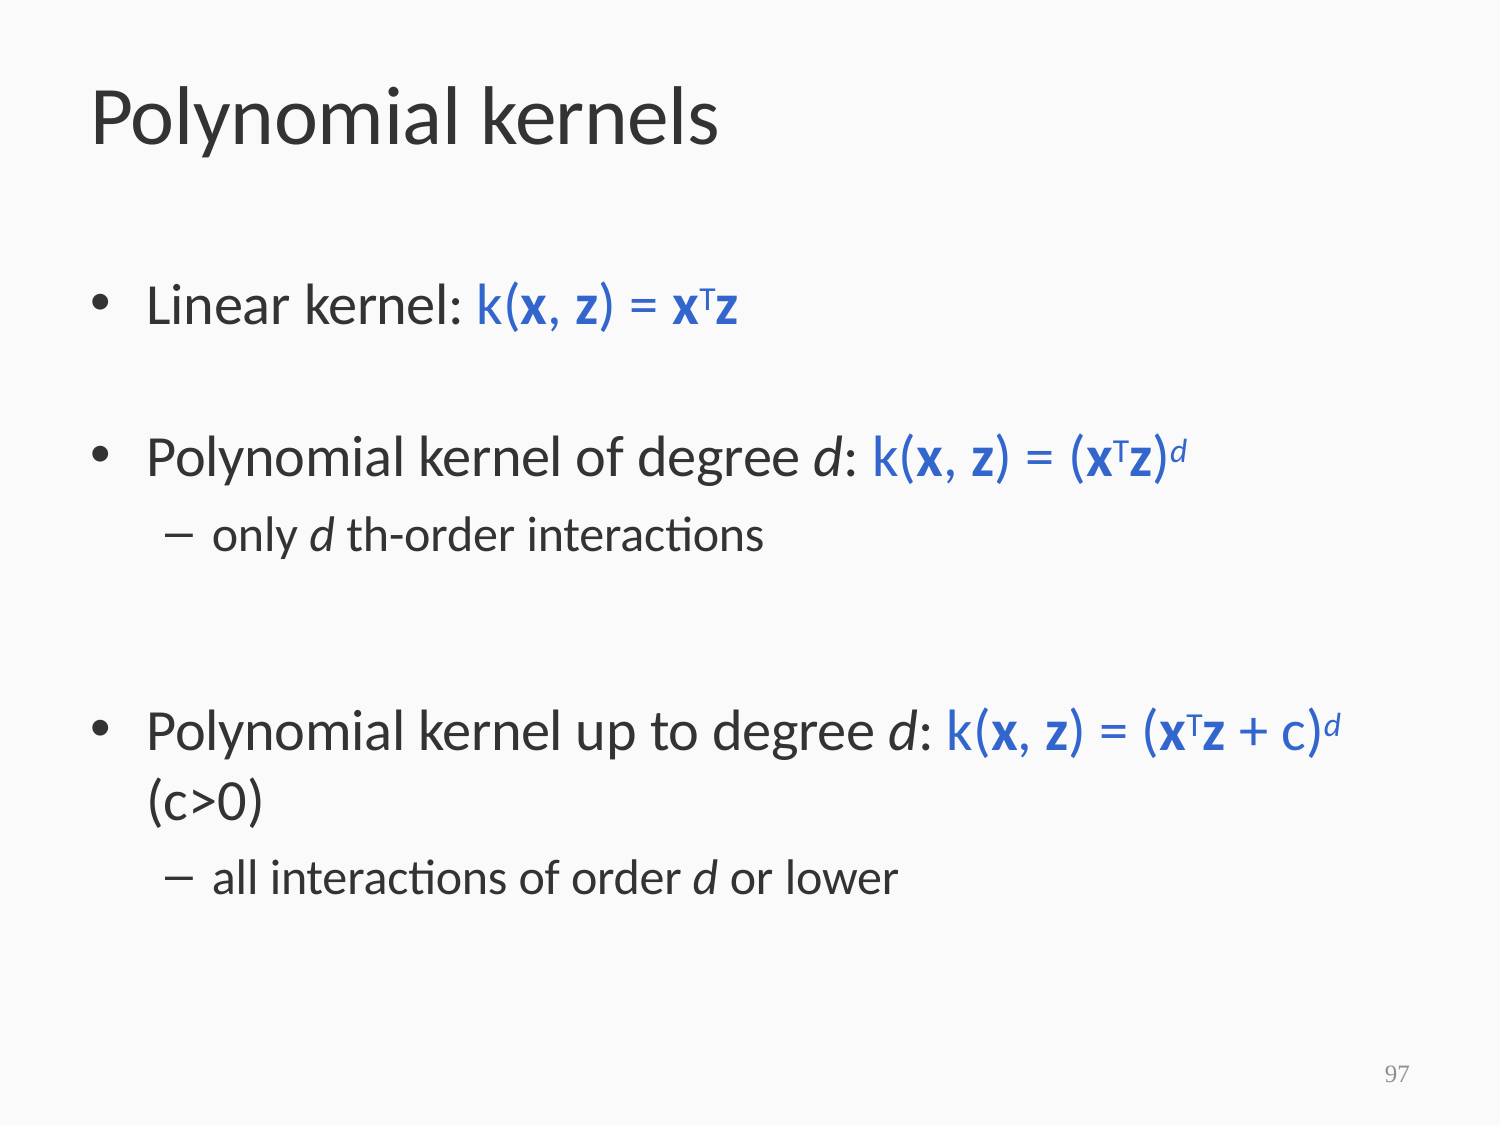

# Polynomial kernels
Linear kernel: k(x, z) = xTz

Polynomial kernel of degree d: k(x, z) = (xTz)d
only d th-order interactions

Polynomial kernel up to degree d: k(x, z) = (xTz + c)d  (c>0)
all interactions of order d or lower
97